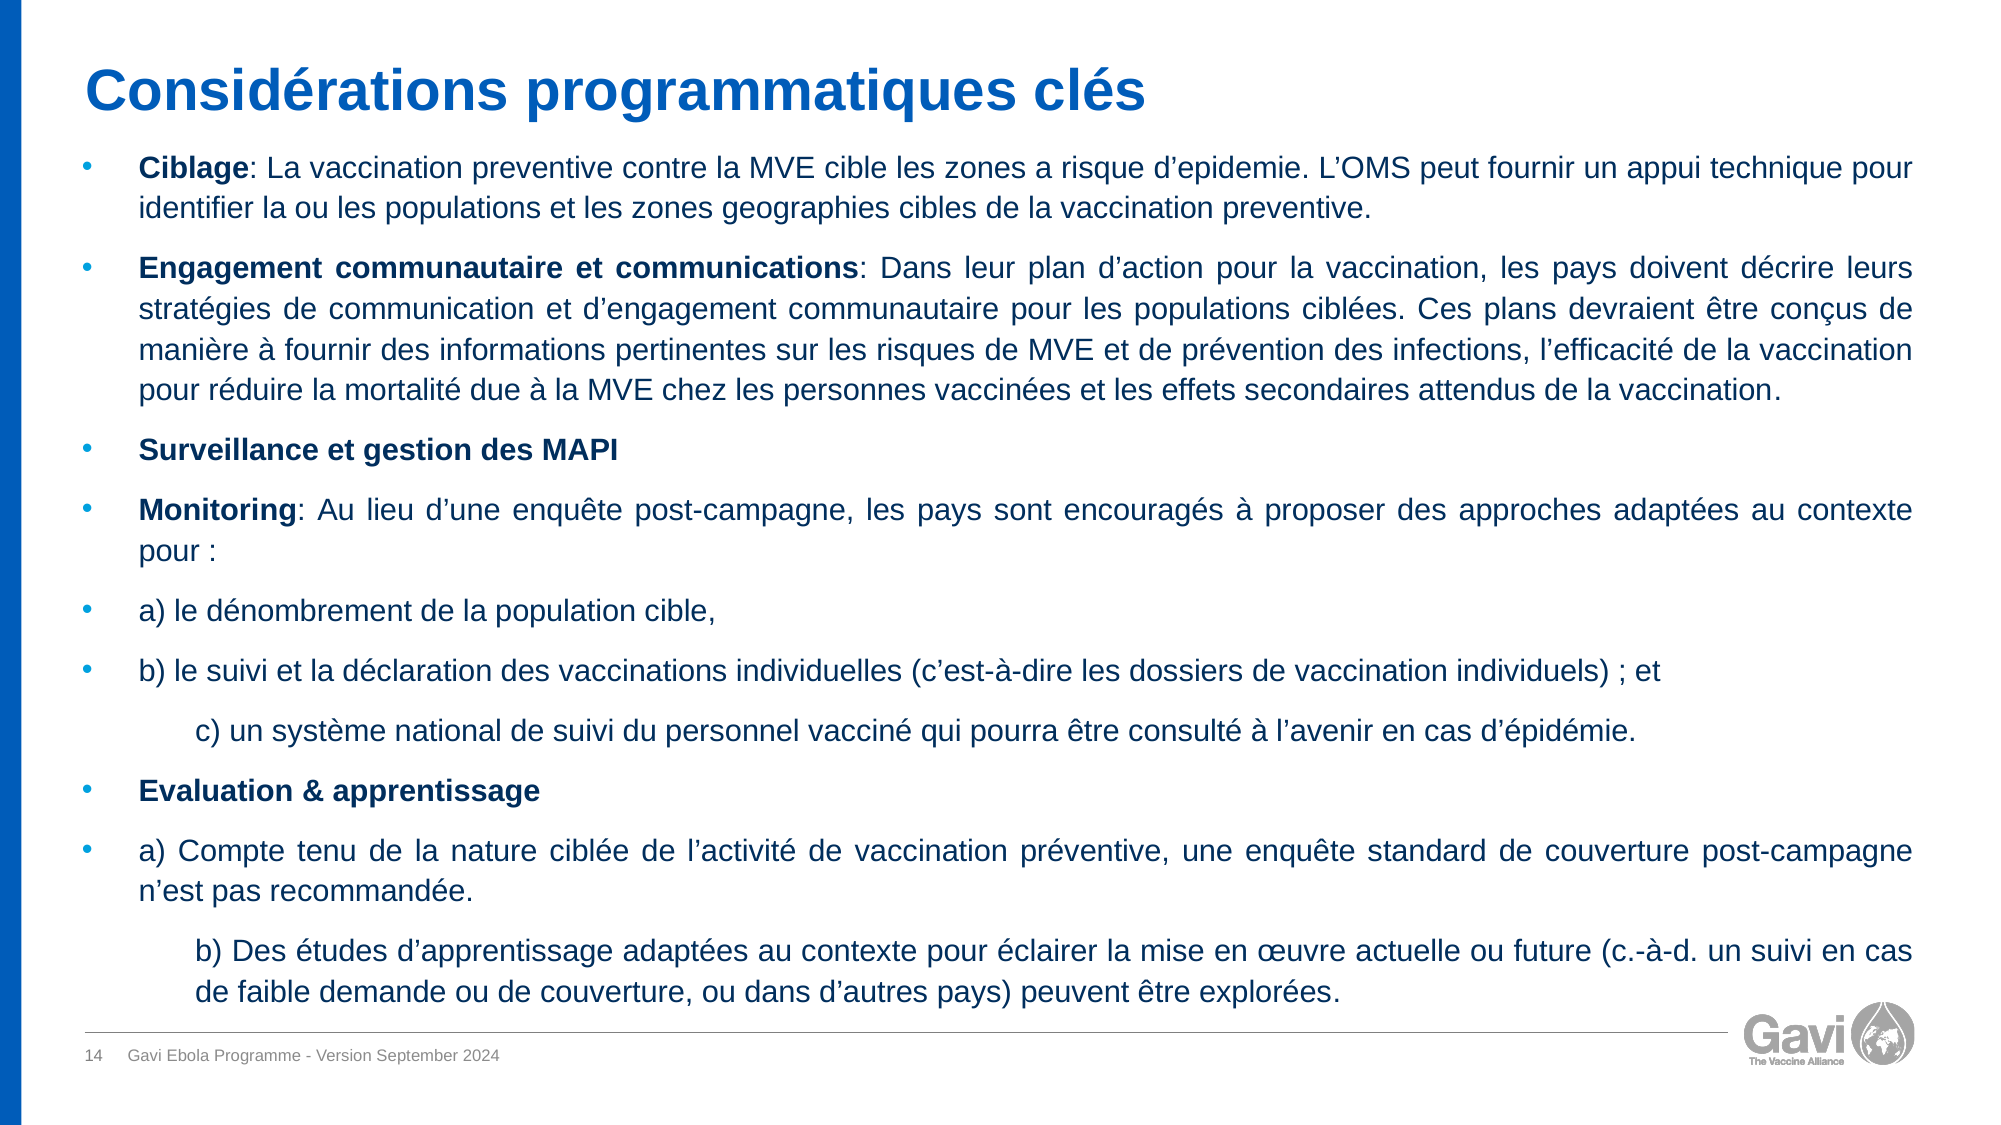

# Considérations programmatiques clés
Ciblage: La vaccination preventive contre la MVE cible les zones a risque d’epidemie. L’OMS peut fournir un appui technique pour identifier la ou les populations et les zones geographies cibles de la vaccination preventive.
Engagement communautaire et communications: Dans leur plan d’action pour la vaccination, les pays doivent décrire leurs stratégies de communication et d’engagement communautaire pour les populations ciblées. Ces plans devraient être conçus de manière à fournir des informations pertinentes sur les risques de MVE et de prévention des infections, l’efficacité de la vaccination pour réduire la mortalité due à la MVE chez les personnes vaccinées et les effets secondaires attendus de la vaccination.
Surveillance et gestion des MAPI
Monitoring: Au lieu d’une enquête post-campagne, les pays sont encouragés à proposer des approches adaptées au contexte pour :
a) le dénombrement de la population cible,
b) le suivi et la déclaration des vaccinations individuelles (c’est-à-dire les dossiers de vaccination individuels) ; et
c) un système national de suivi du personnel vacciné qui pourra être consulté à l’avenir en cas d’épidémie.
Evaluation & apprentissage
a) Compte tenu de la nature ciblée de l’activité de vaccination préventive, une enquête standard de couverture post-campagne n’est pas recommandée.
b) Des études d’apprentissage adaptées au contexte pour éclairer la mise en œuvre actuelle ou future (c.-à-d. un suivi en cas de faible demande ou de couverture, ou dans d’autres pays) peuvent être explorées.
14
Gavi Ebola Programme - Version September 2024